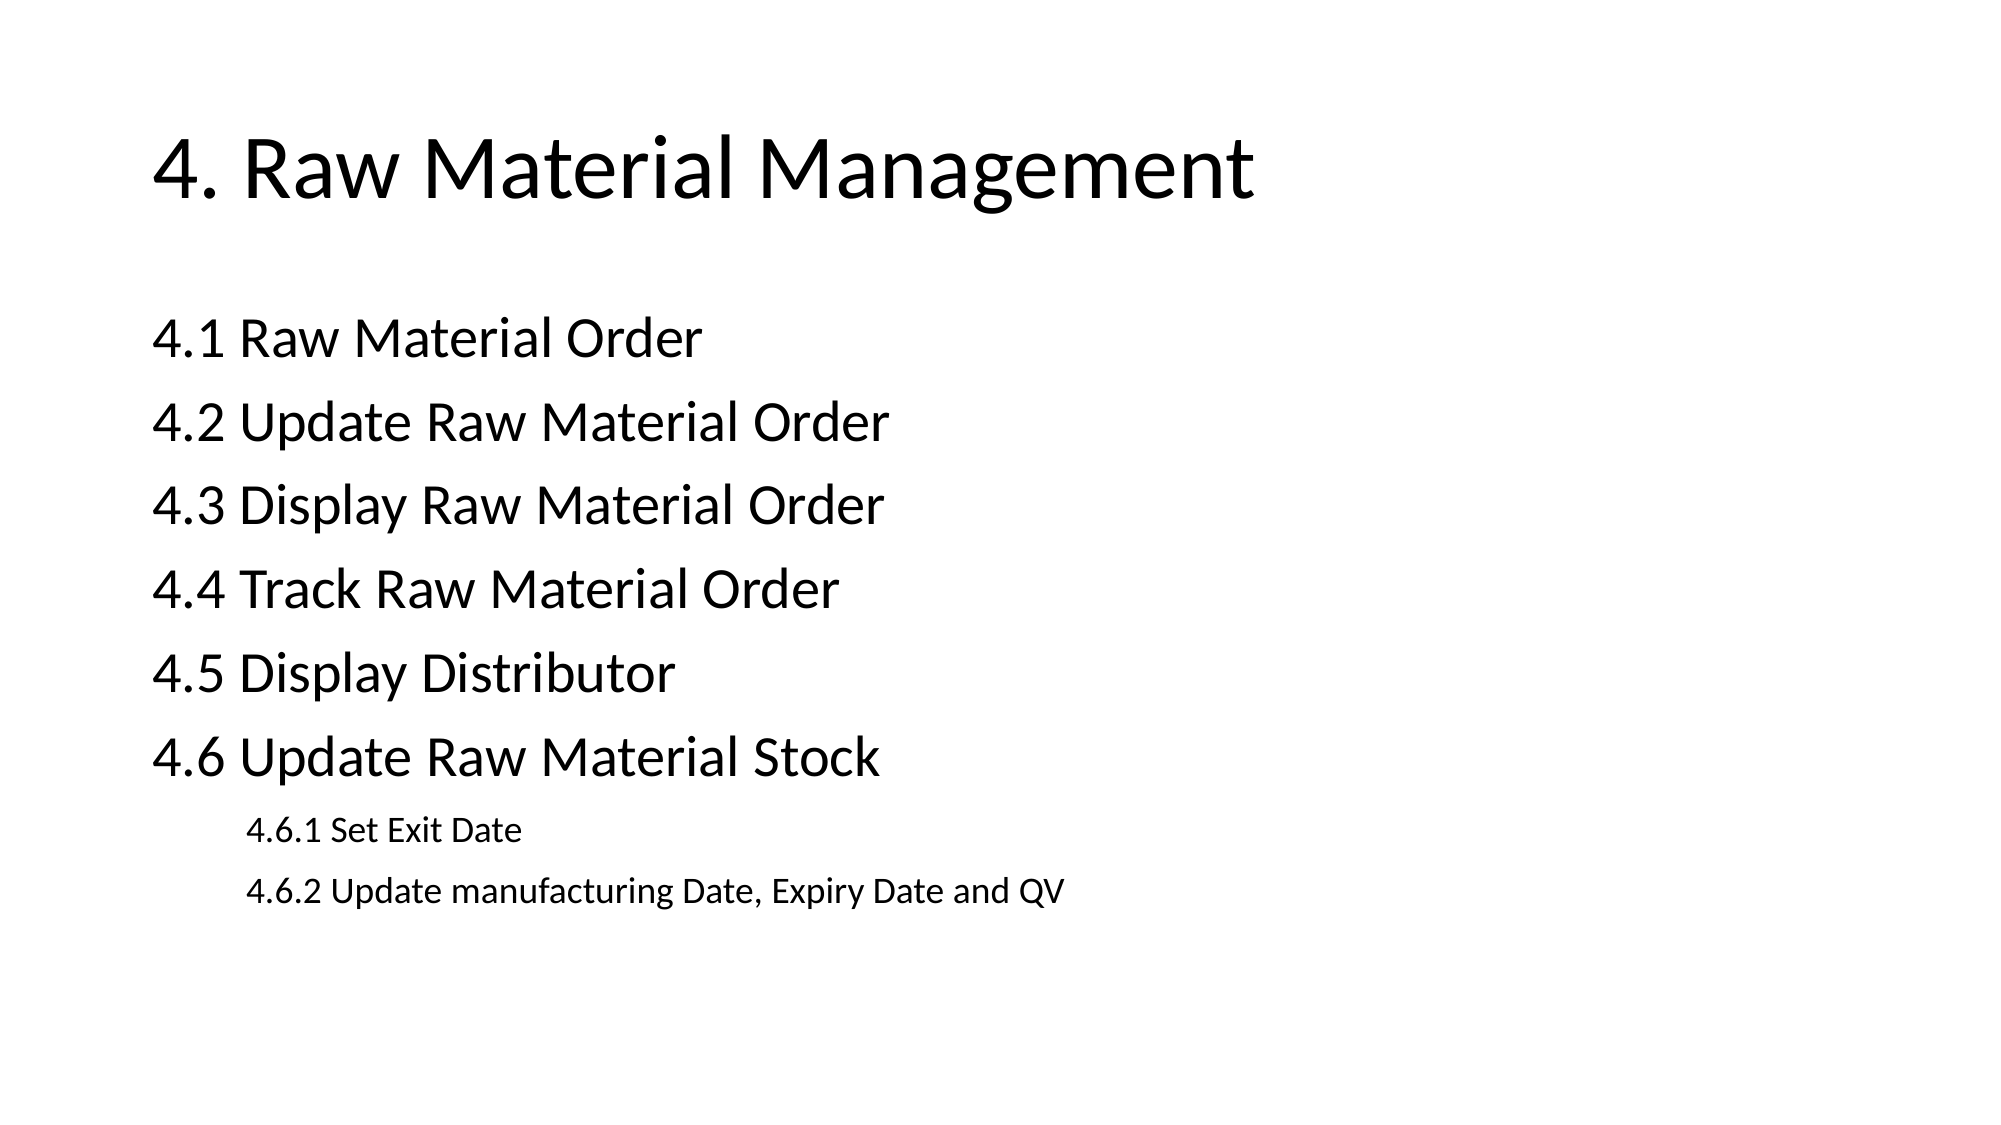

# 4. Raw Material Management
4.1 Raw Material Order
4.2 Update Raw Material Order
4.3 Display Raw Material Order
4.4 Track Raw Material Order
4.5 Display Distributor
4.6 Update Raw Material Stock
           4.6.1 Set Exit Date
           4.6.2 Update manufacturing Date, Expiry Date and QV